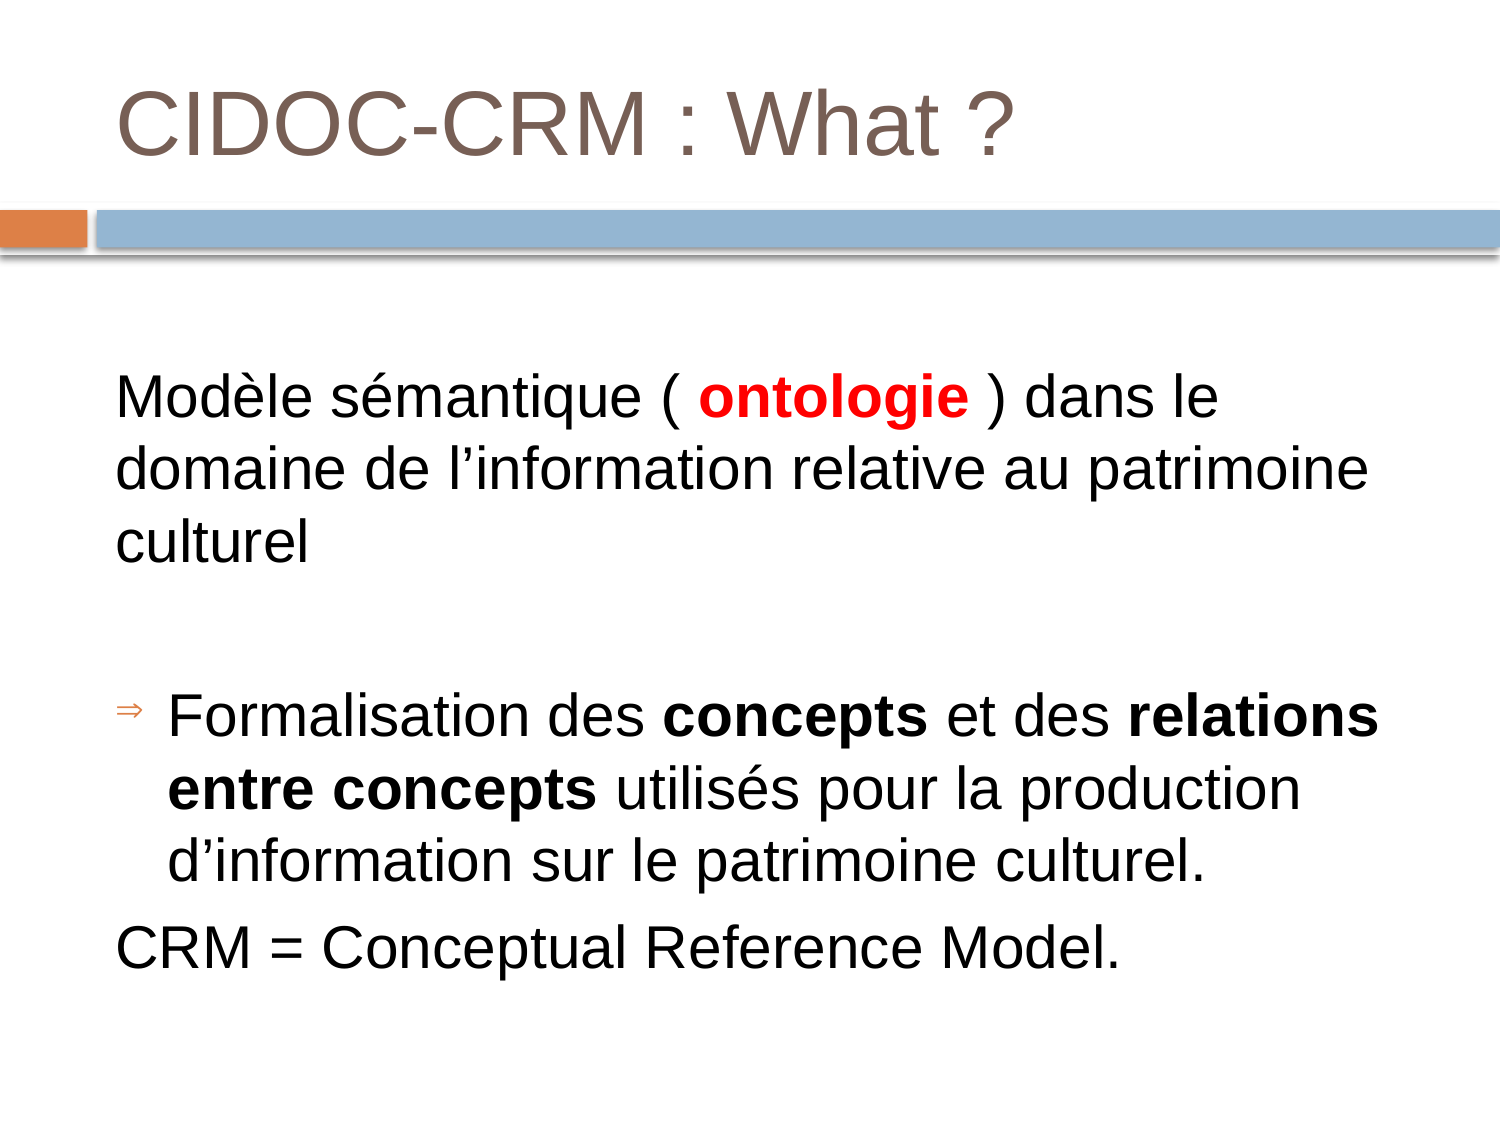

# CIDOC-CRM : What ?

Modèle sémantique ( ontologie ) dans le domaine de l’information relative au patrimoine culturel

Formalisation des concepts et des relations entre concepts utilisés pour la production d’information sur le patrimoine culturel.
CRM = Conceptual Reference Model.